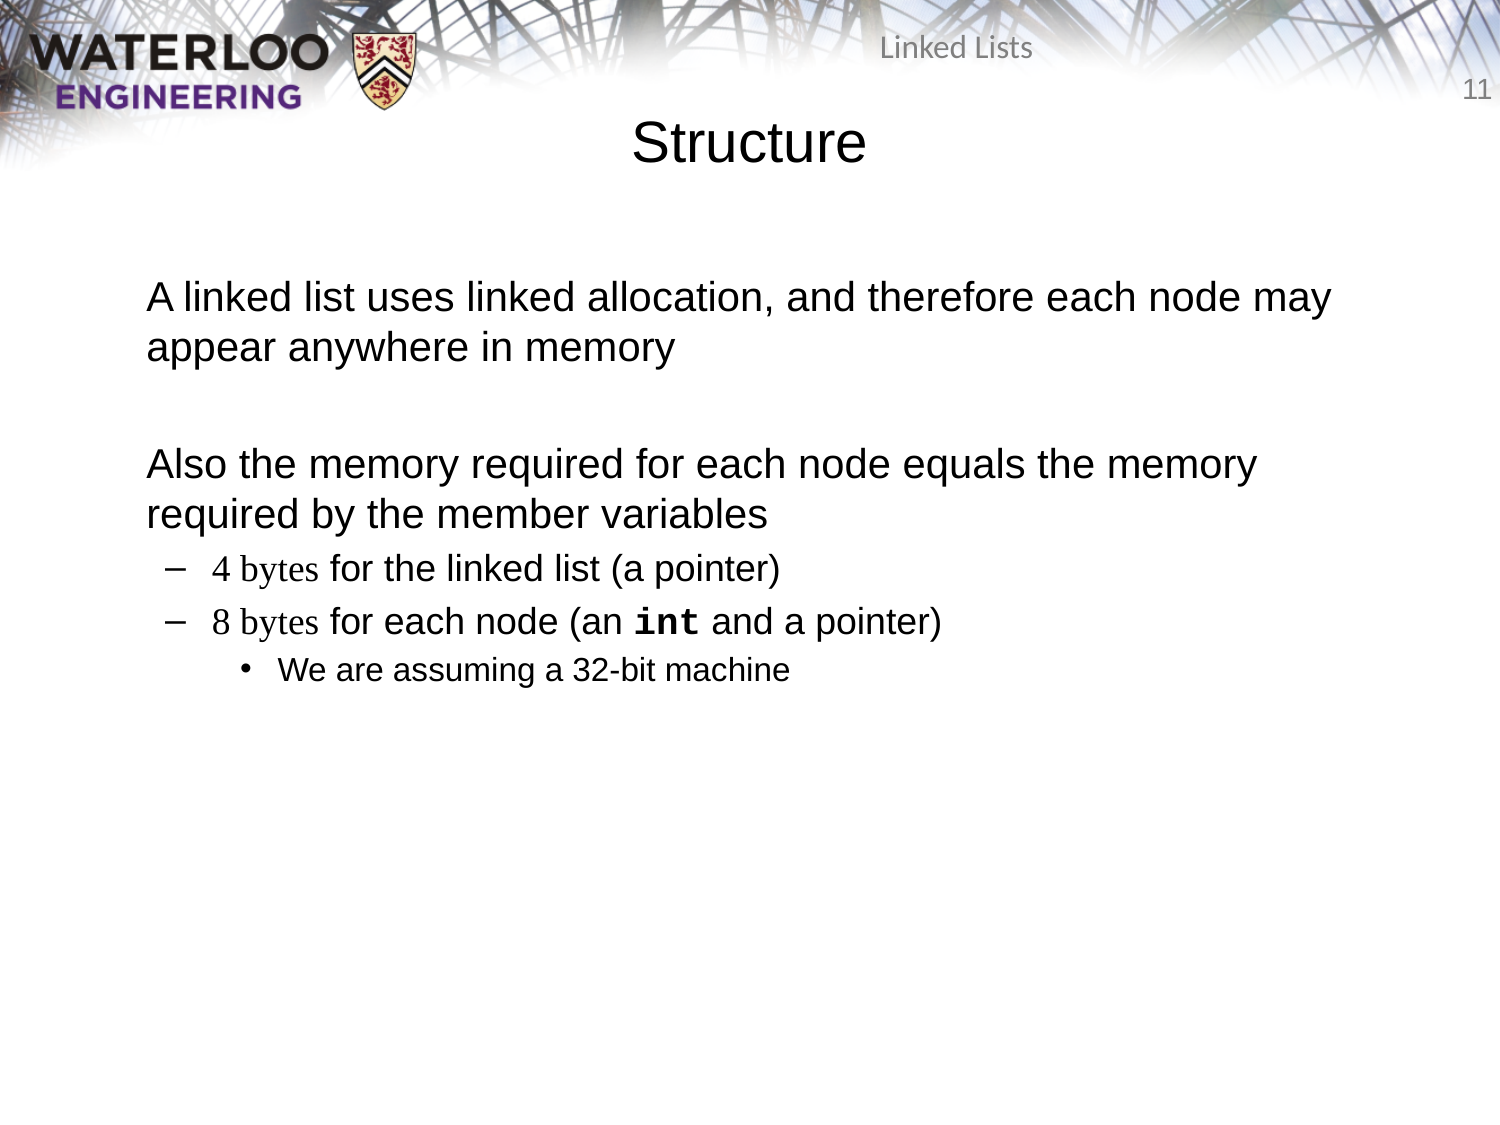

# Structure
	A linked list uses linked allocation, and therefore each node may appear anywhere in memory

	Also the memory required for each node equals the memory required by the member variables
4 bytes for the linked list (a pointer)
8 bytes for each node (an int and a pointer)
We are assuming a 32-bit machine